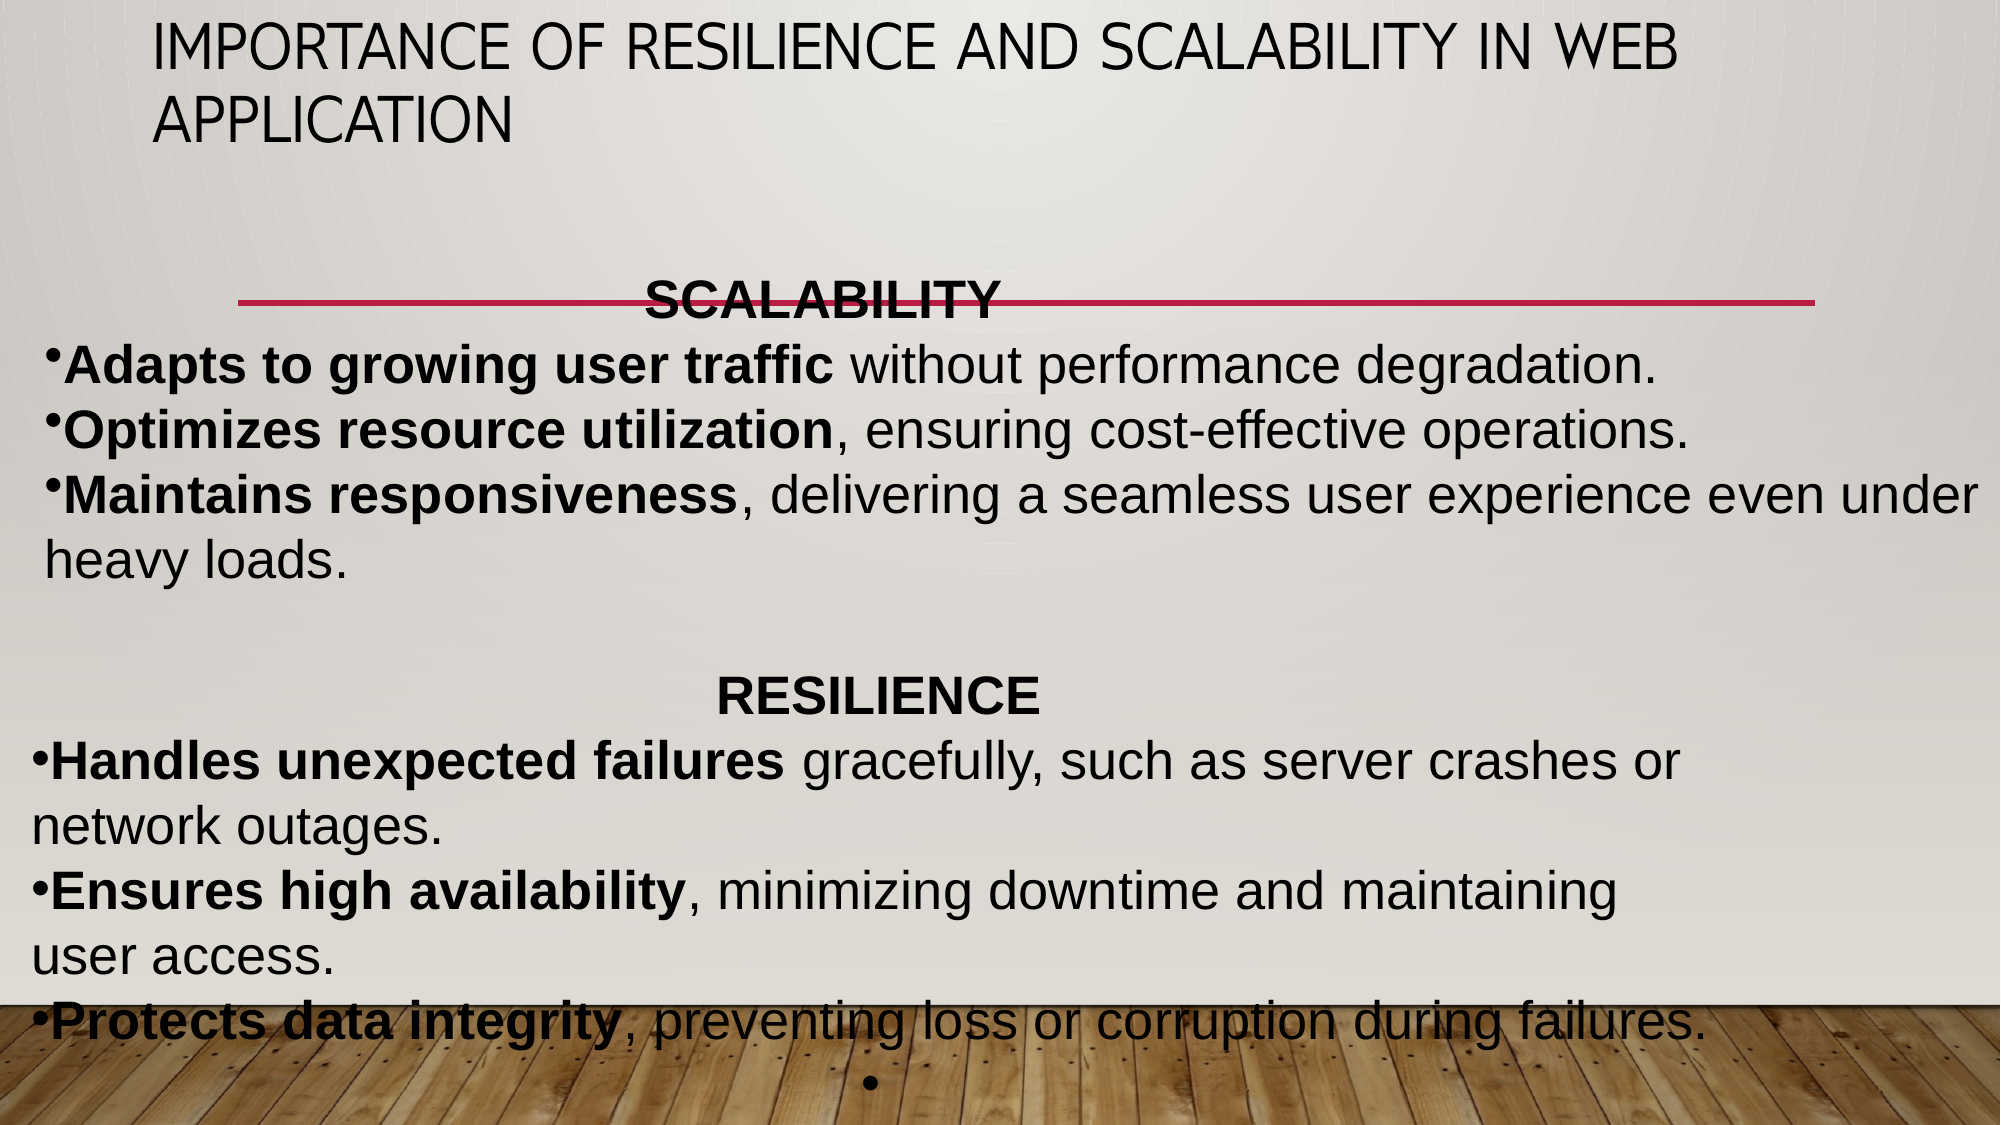

# Importance of Resilience and Scalability in web application
SCALABILITY
Adapts to growing user traffic without performance degradation.
Optimizes resource utilization, ensuring cost-effective operations.
Maintains responsiveness, delivering a seamless user experience even under
heavy loads.
RESILIENCE
Handles unexpected failures gracefully, such as server crashes or network outages.
Ensures high availability, minimizing downtime and maintaining user access.
Protects data integrity, preventing loss or corruption during failures.